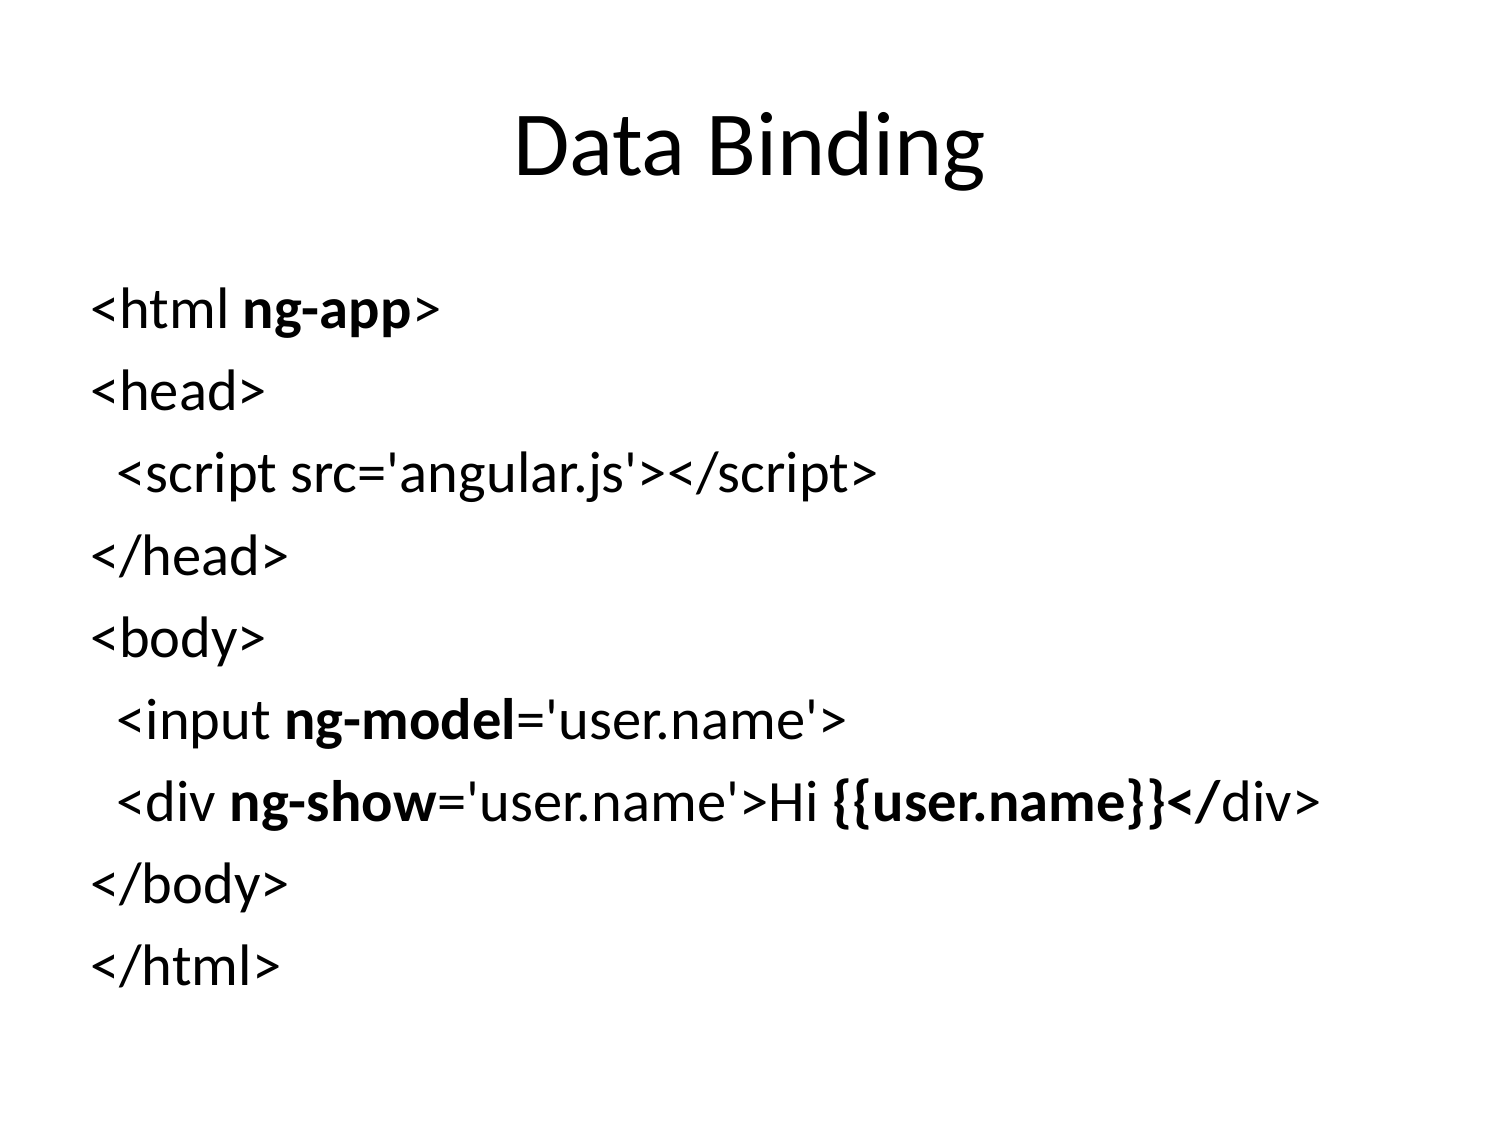

# Data Binding
<html ng-app>
<head>
  <script src='angular.js'></script>
</head>
<body>
  <input ng-model='user.name'>
  <div ng-show='user.name'>Hi {{user.name}}</div>
</body>
</html>